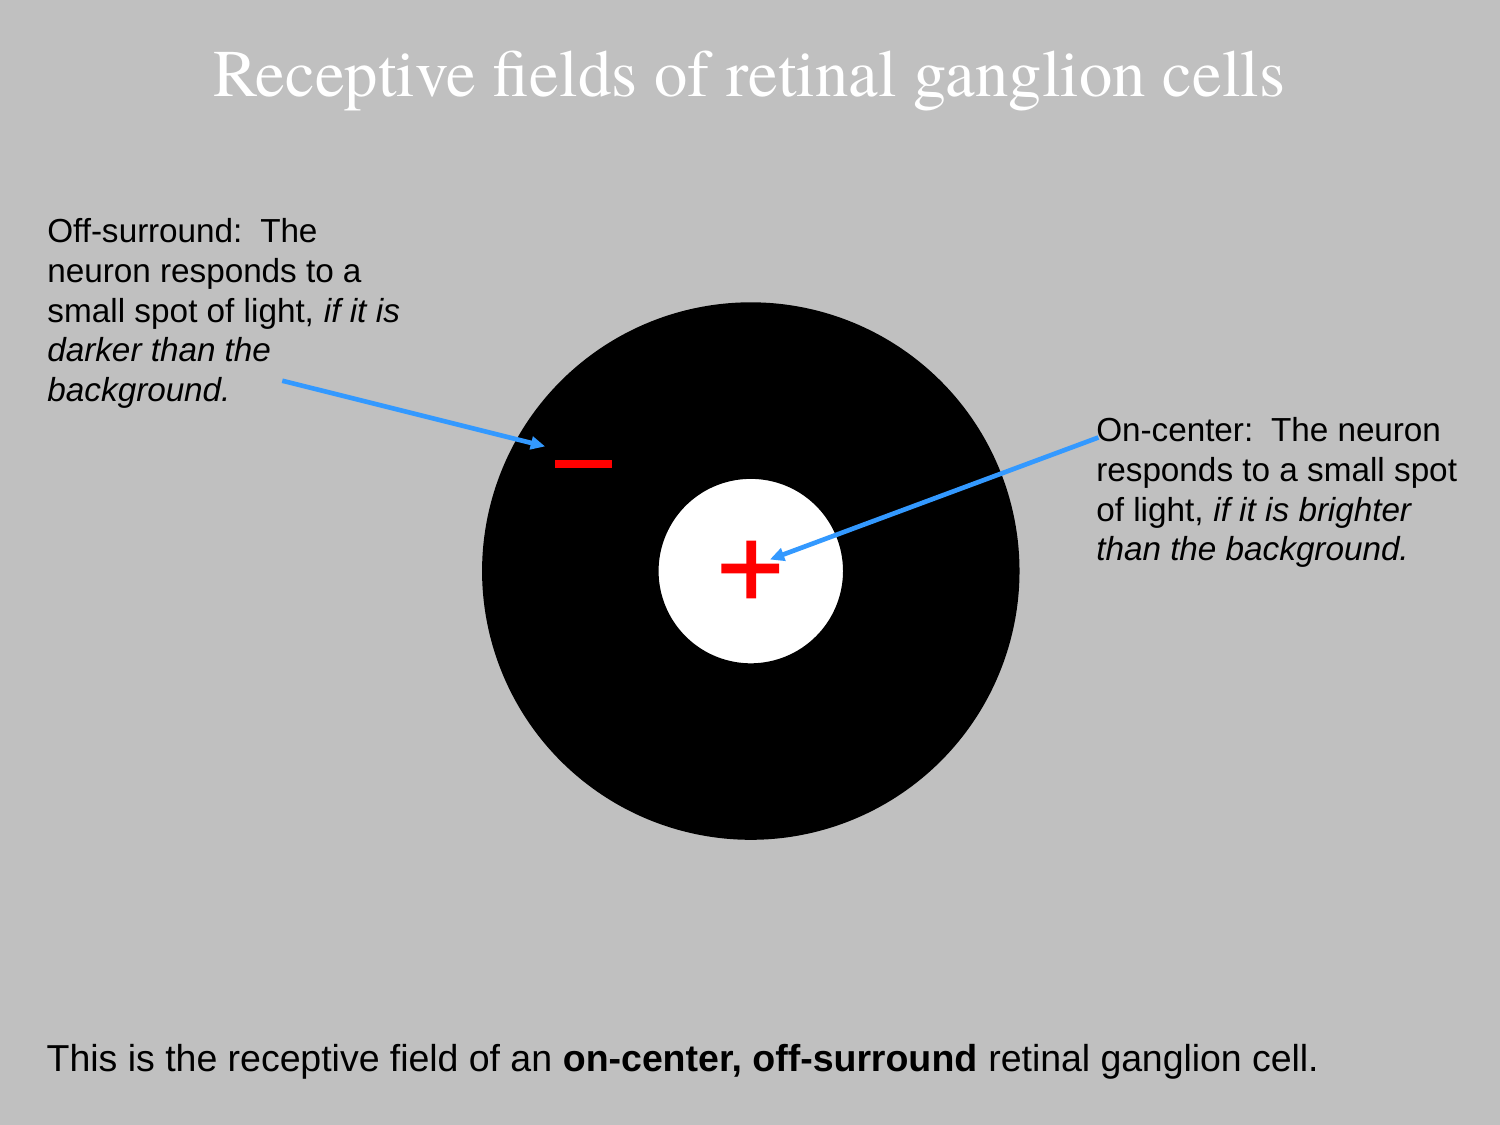

Receptive fields of retinal ganglion cells
Off-surround:  The neuron responds to a small spot of light, if it is darker than the background.

On-center:  The neuron responds to a small spot of light, if it is brighter than the background.

This is the receptive field of an on-center, off-surround retinal ganglion cell.